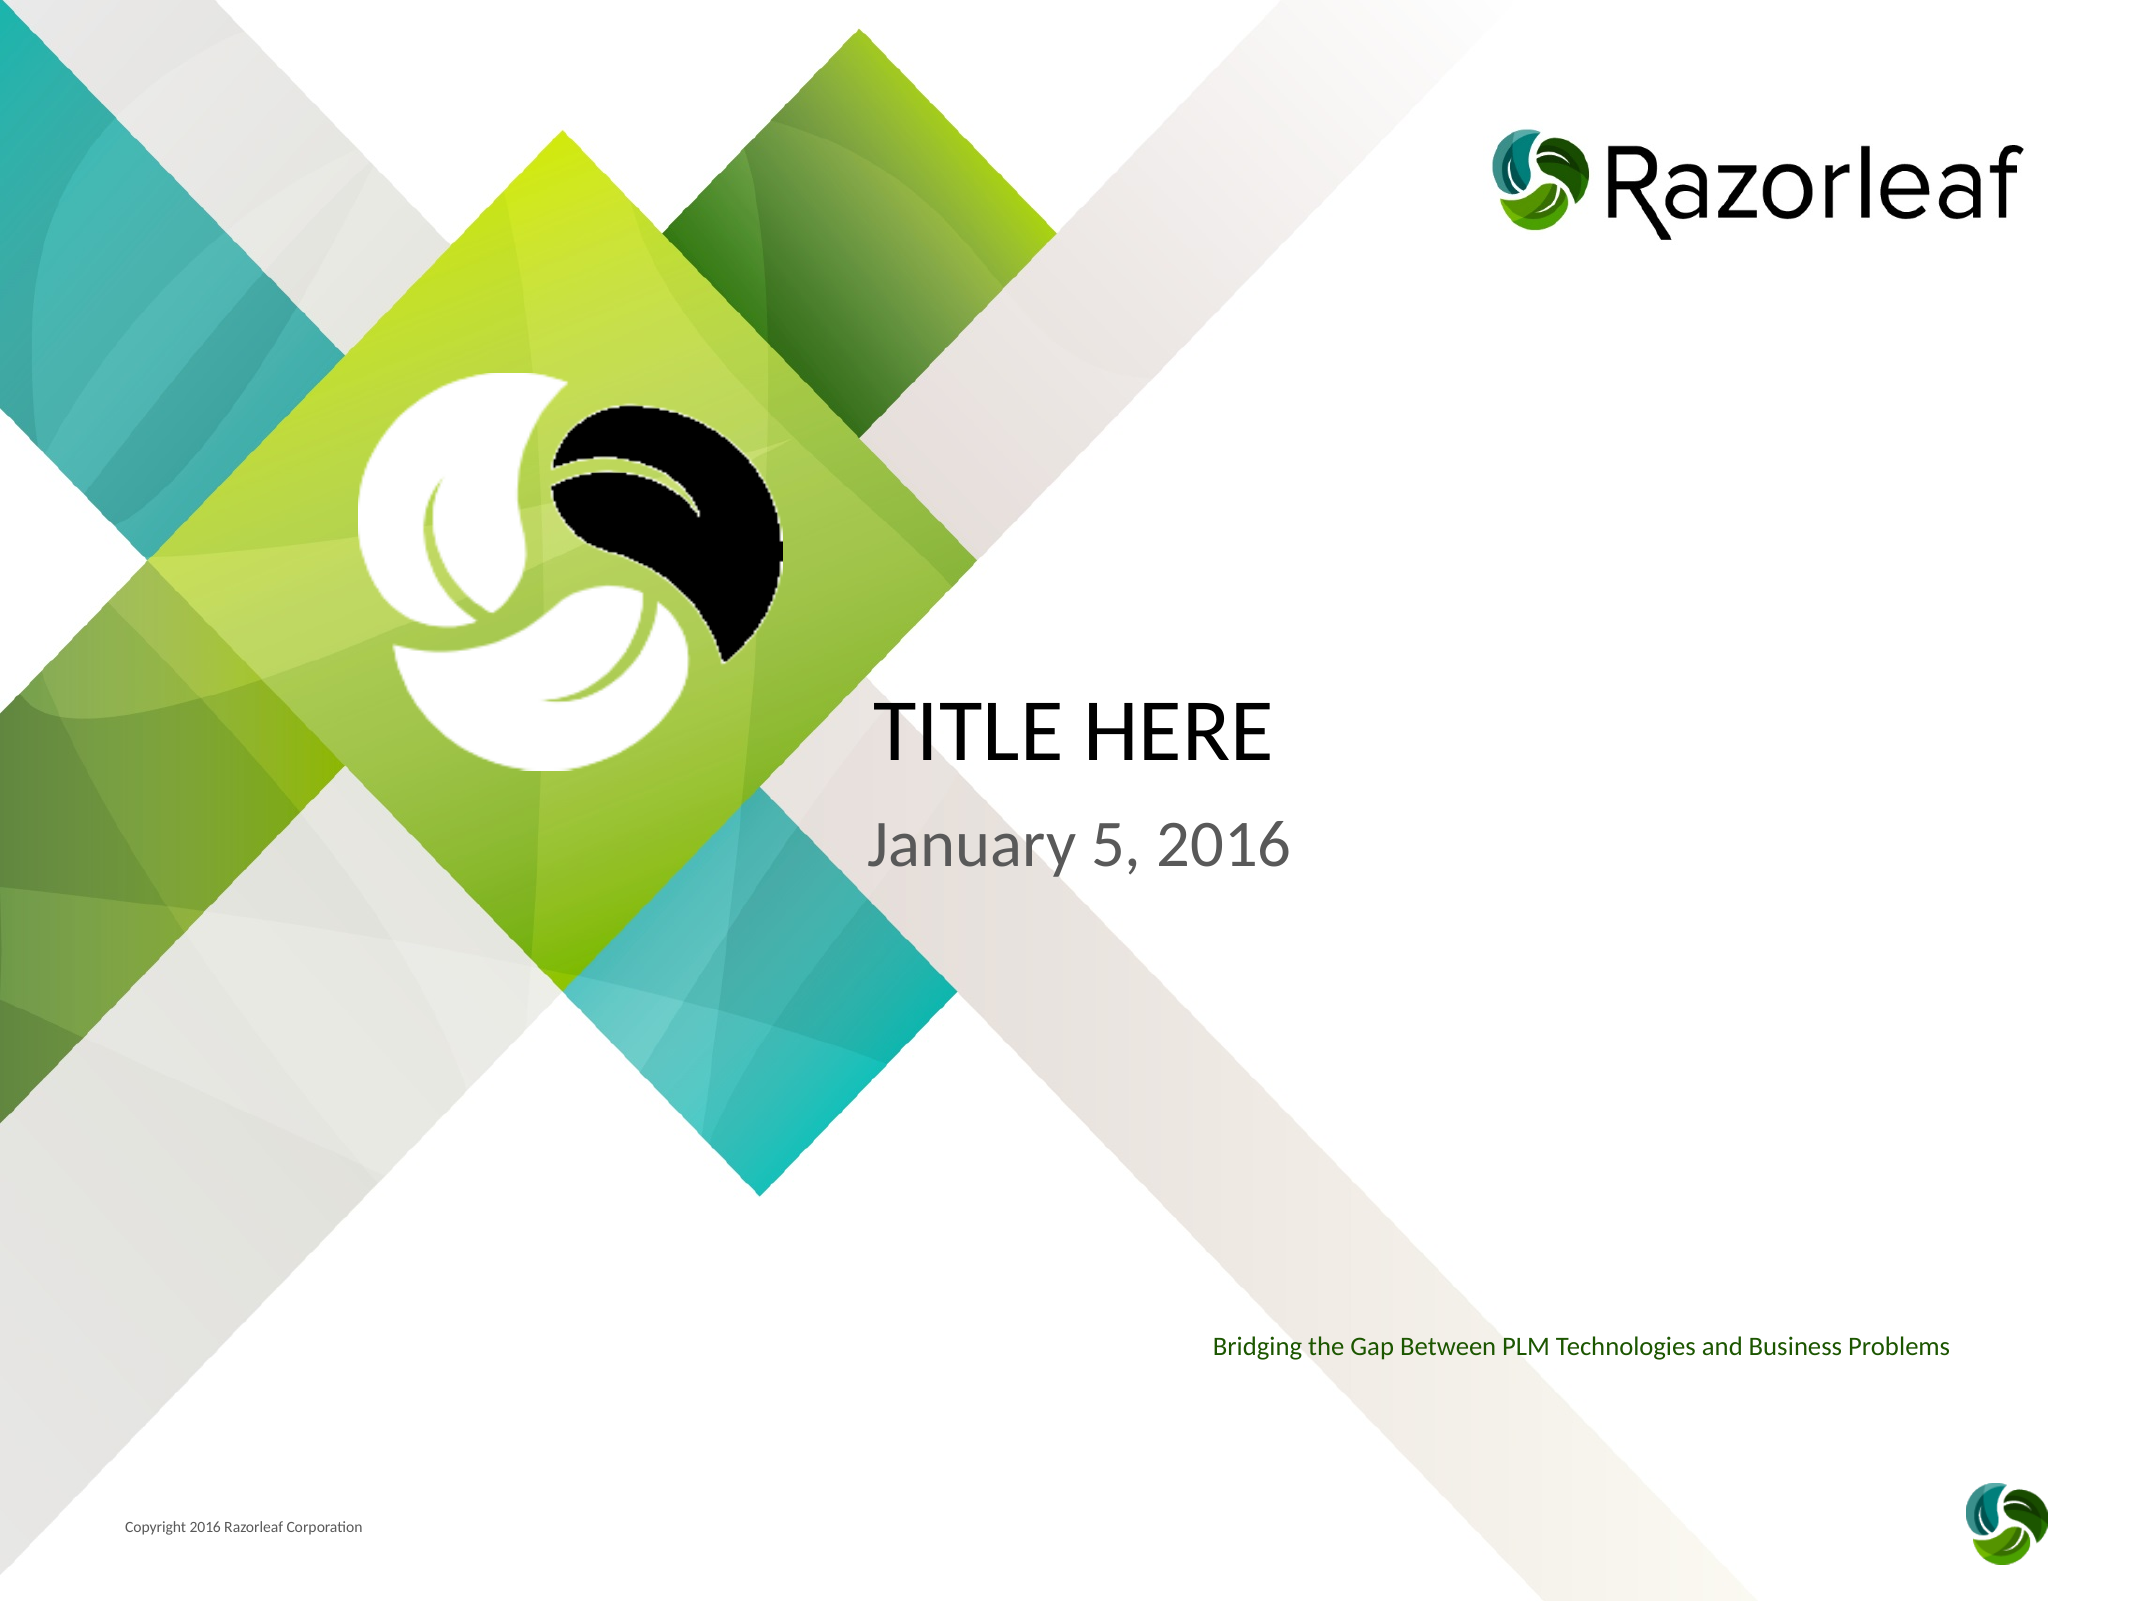

# TITLE HERE
January 5, 2016
Bridging the Gap Between PLM Technologies and Business Problems